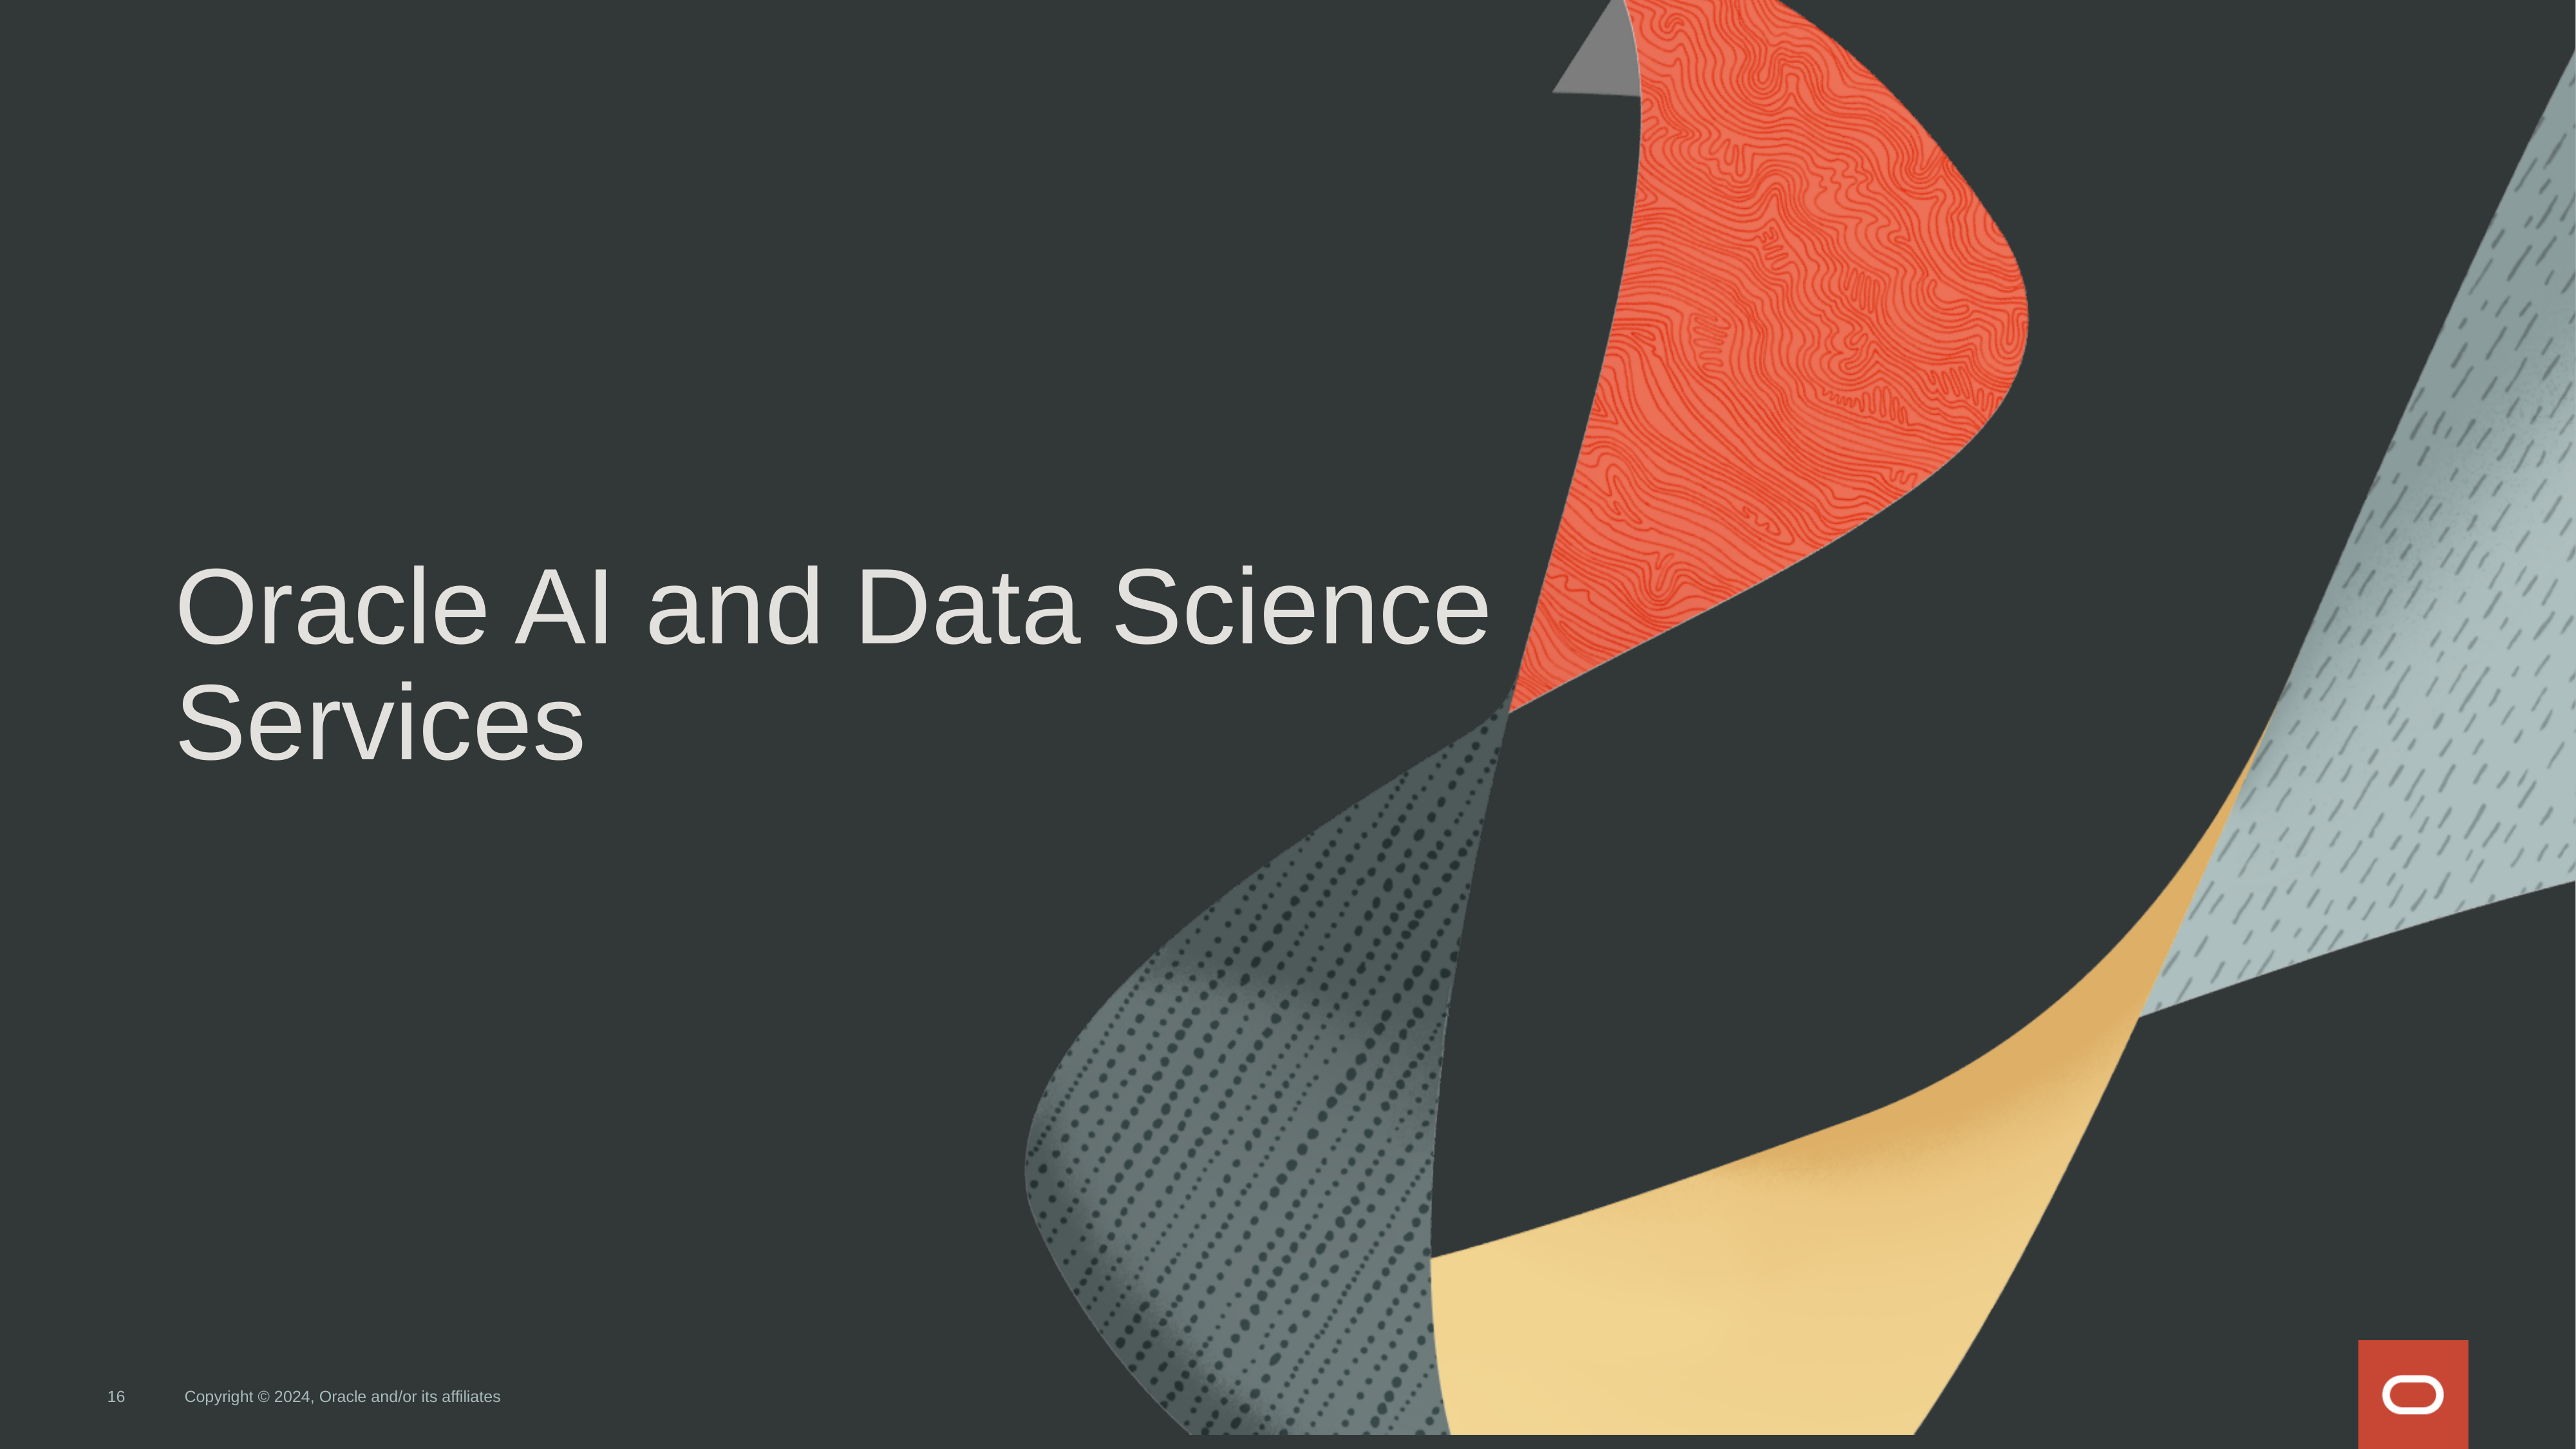

# Oracle AI and Data Science Services
16
Copyright © 2024, Oracle and/or its affiliates